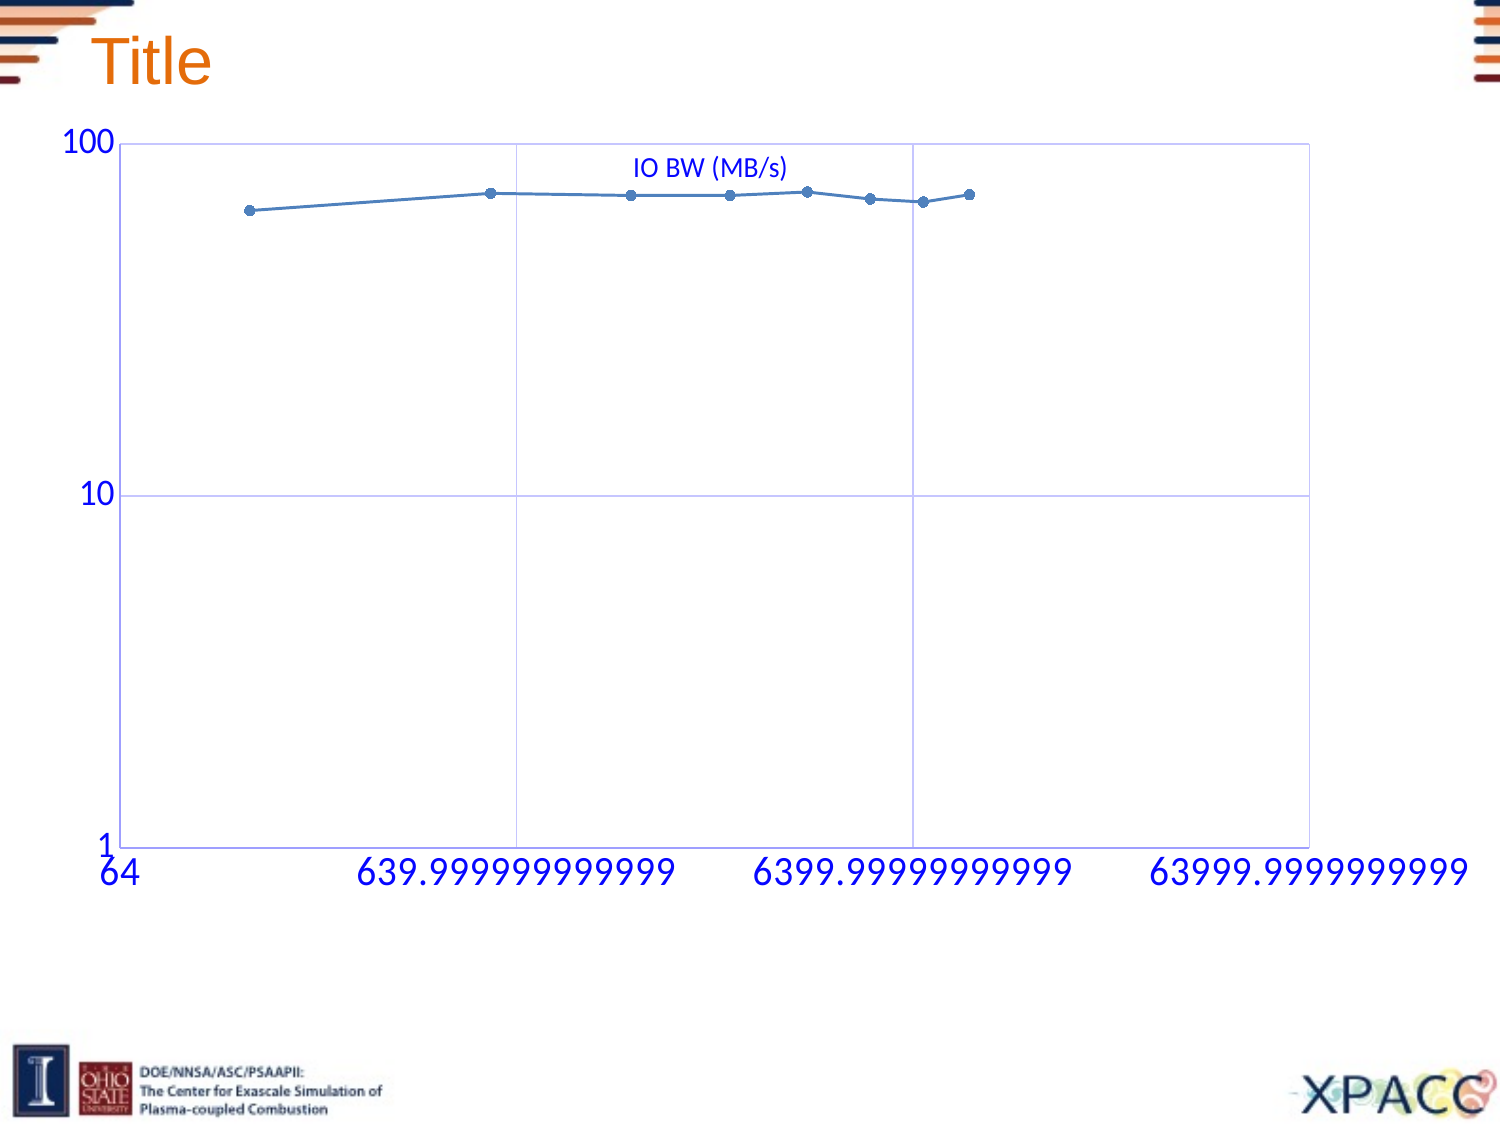

# Title

### Chart:

| Category | IO BW (MB/s) |
|---|---|